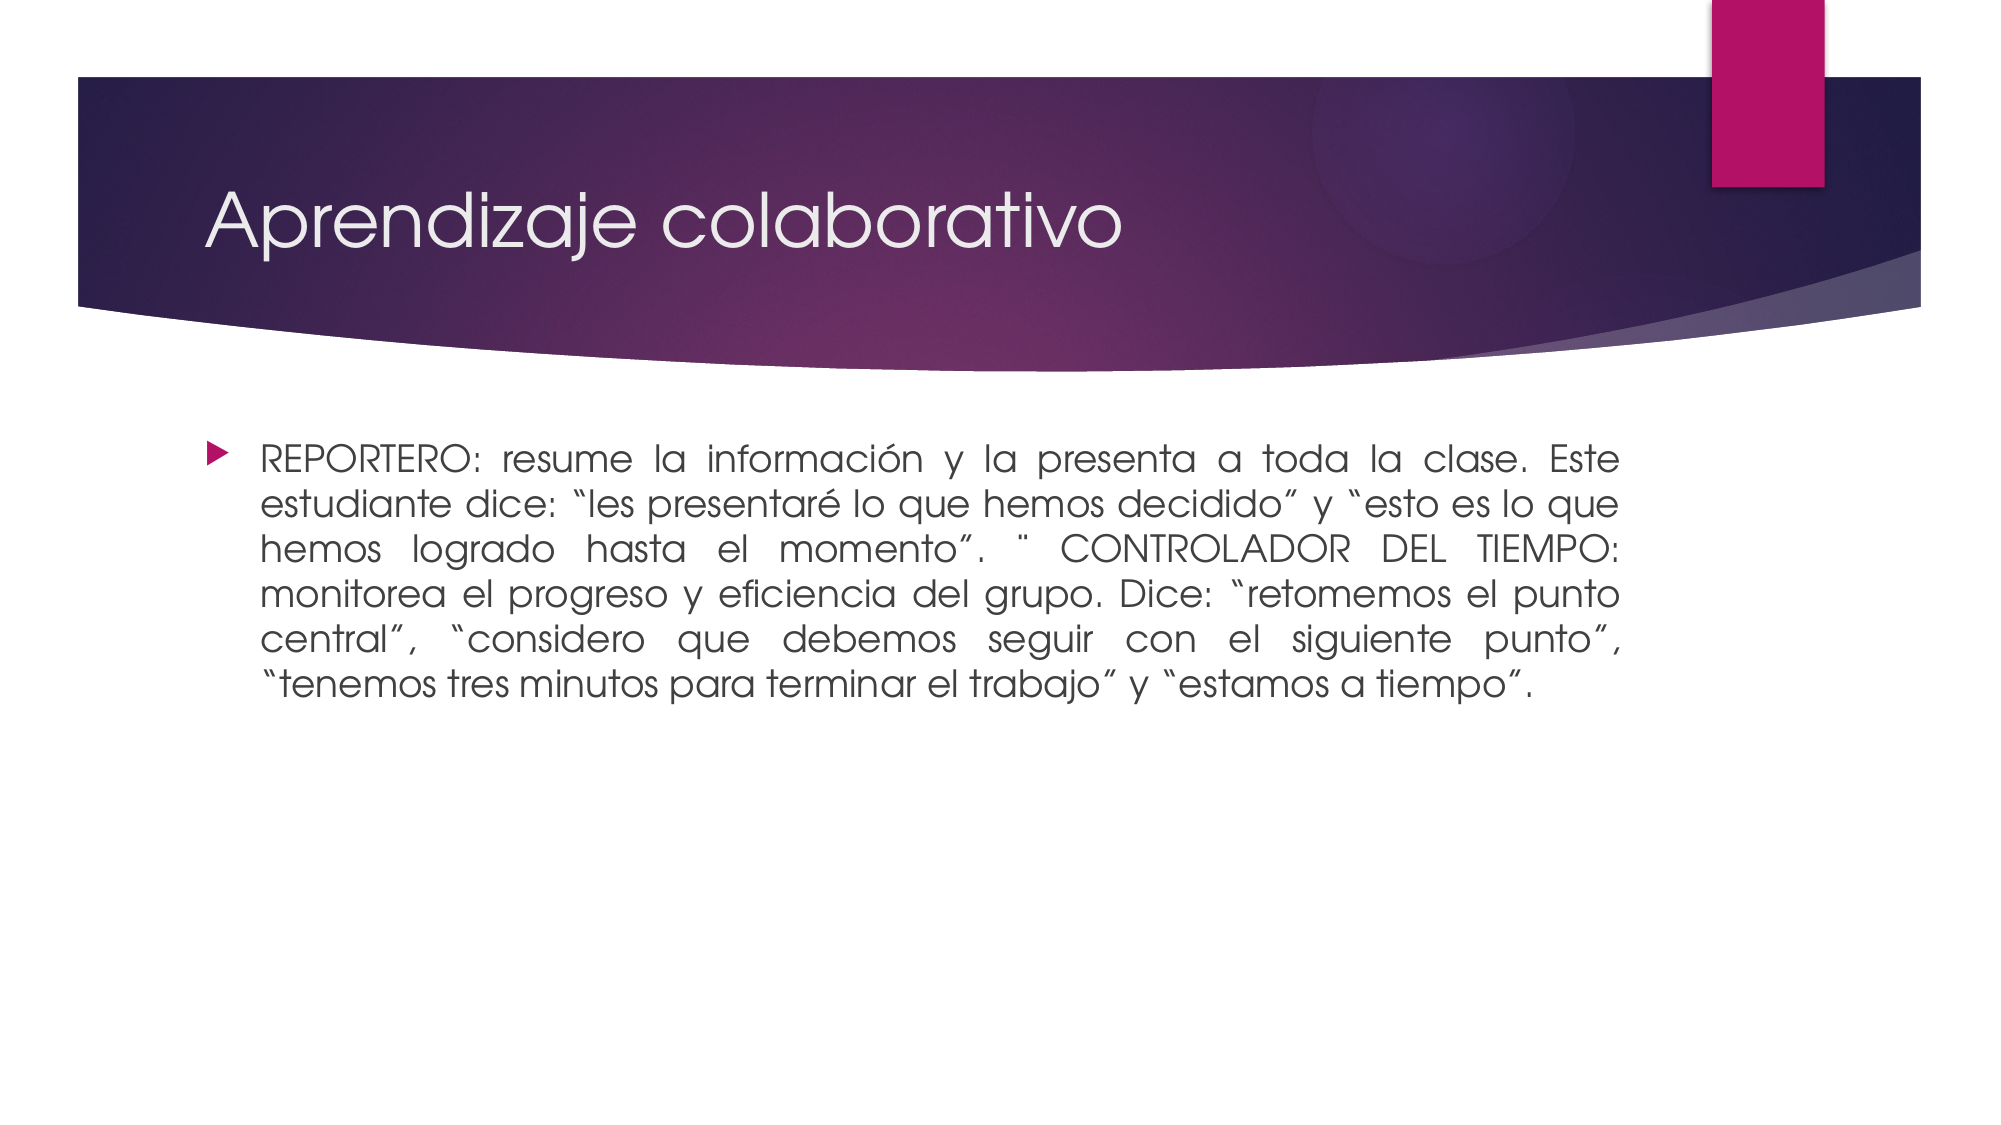

# Aprendizaje colaborativo
REPORTERO: resume la información y la presenta a toda la clase. Este estudiante dice: “les presentaré lo que hemos decidido” y “esto es lo que hemos logrado hasta el momento”. ¨ CONTROLADOR DEL TIEMPO: monitorea el progreso y eficiencia del grupo. Dice: “retomemos el punto central”, “considero que debemos seguir con el siguiente punto”, “tenemos tres minutos para terminar el trabajo” y “estamos a tiempo”.